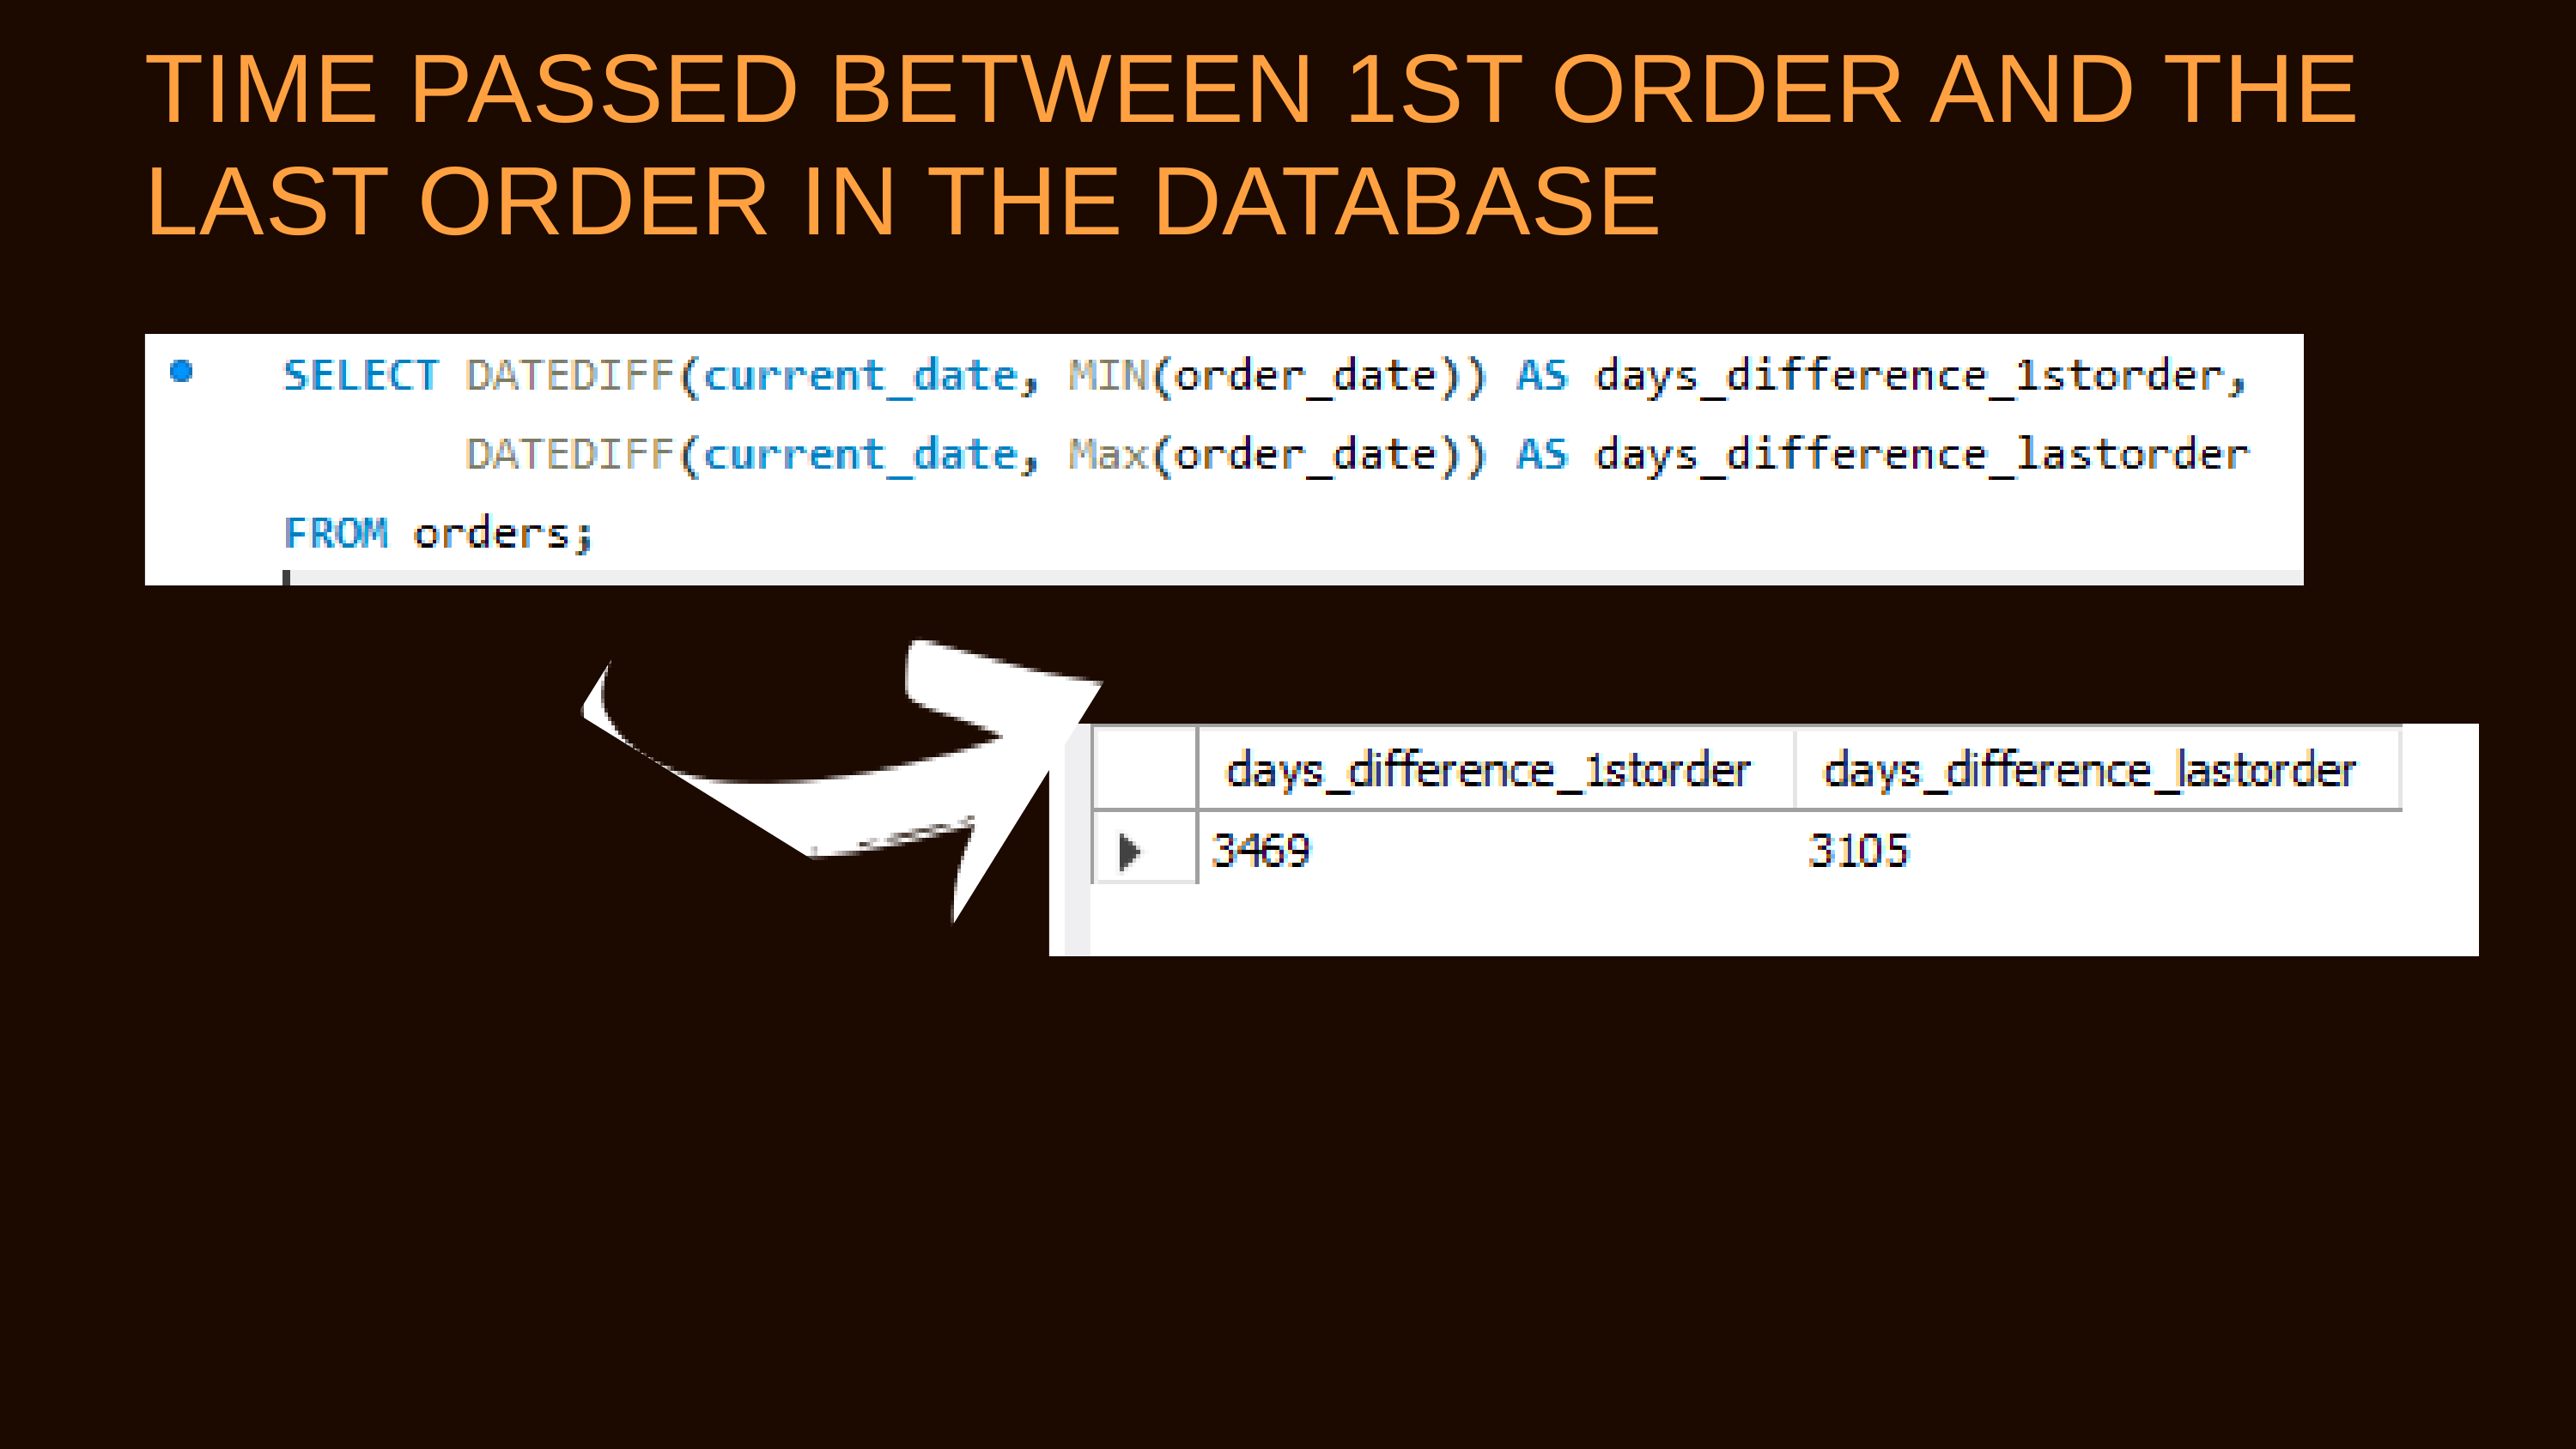

TIME PASSED BETWEEN 1ST ORDER AND THE LAST ORDER IN THE DATABASE